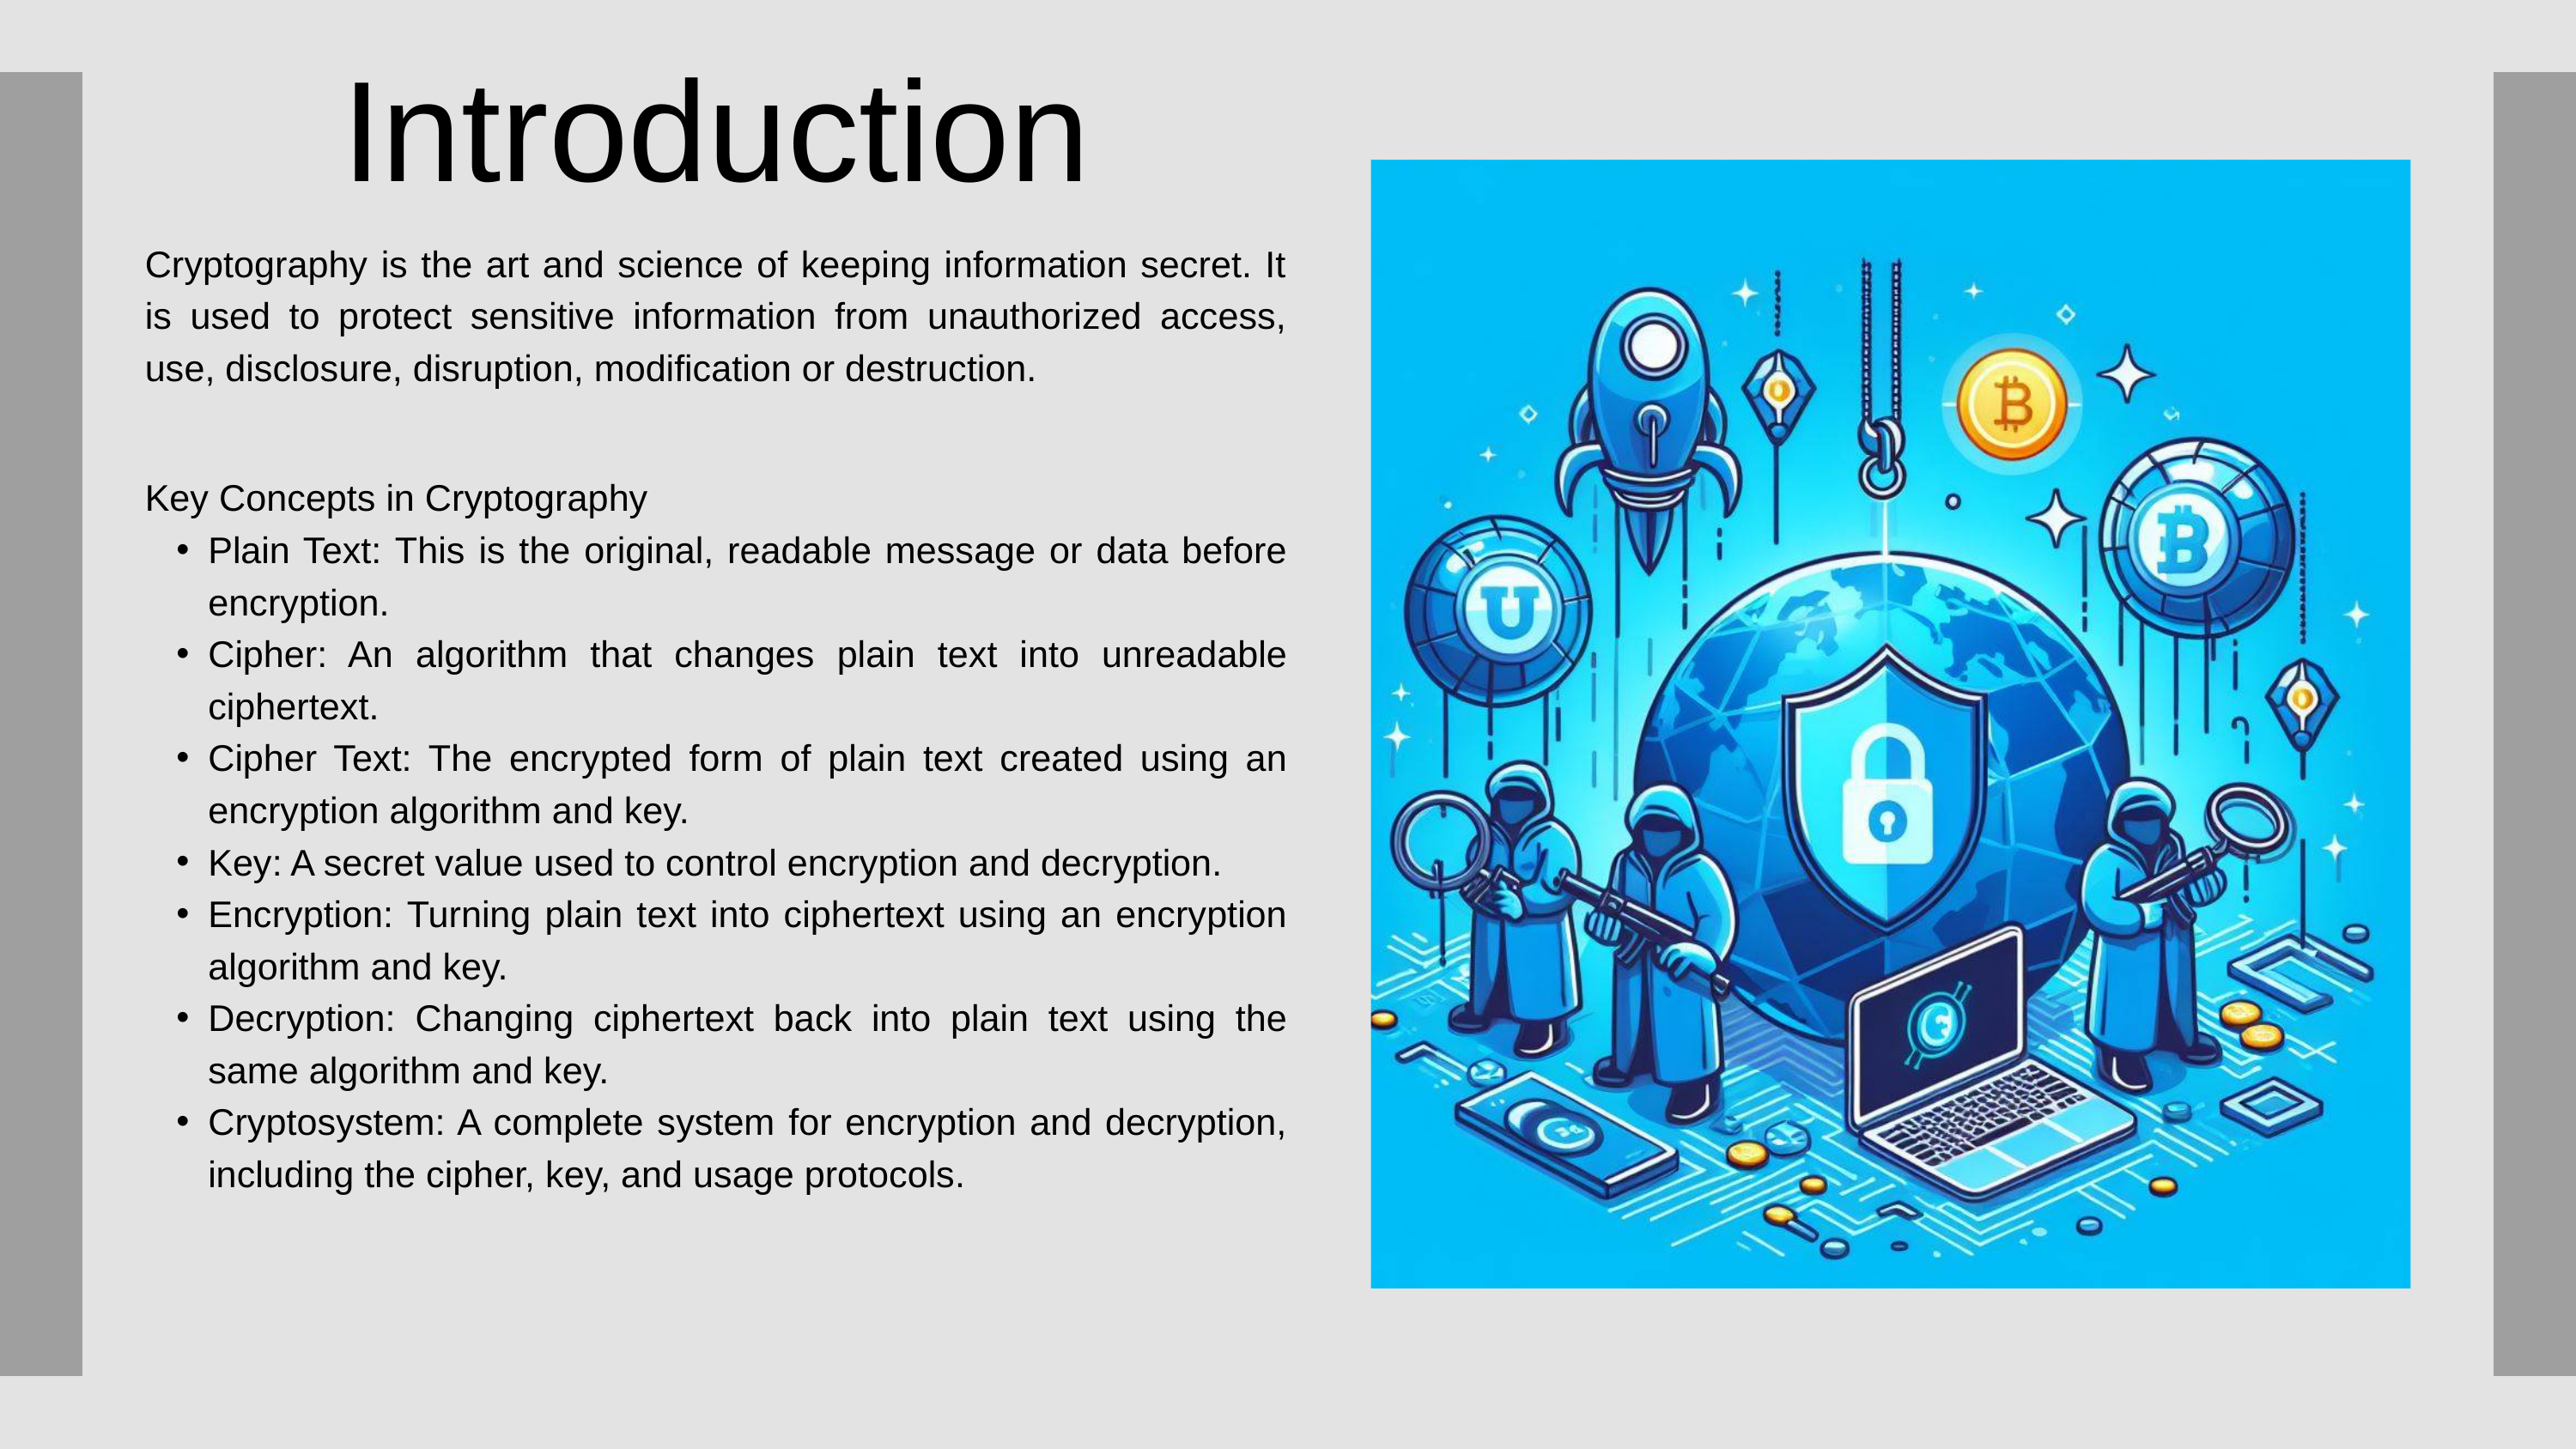

Introduction

Cryptography is the art and science of keeping information secret. It is used to protect sensitive information from unauthorized access, use, disclosure, disruption, modification or destruction.
Key Concepts in Cryptography​
Plain Text: This is the original, readable message or data before encryption.​
Cipher: An algorithm that changes plain text into unreadable ciphertext.​
Cipher Text: The encrypted form of plain text created using an encryption algorithm and key.​
Key: A secret value used to control encryption and decryption.​
Encryption: Turning plain text into ciphertext using an encryption algorithm and key.​
Decryption: Changing ciphertext back into plain text using the same algorithm and key.​
Cryptosystem: A complete system for encryption and decryption, including the cipher, key, and usage protocols.